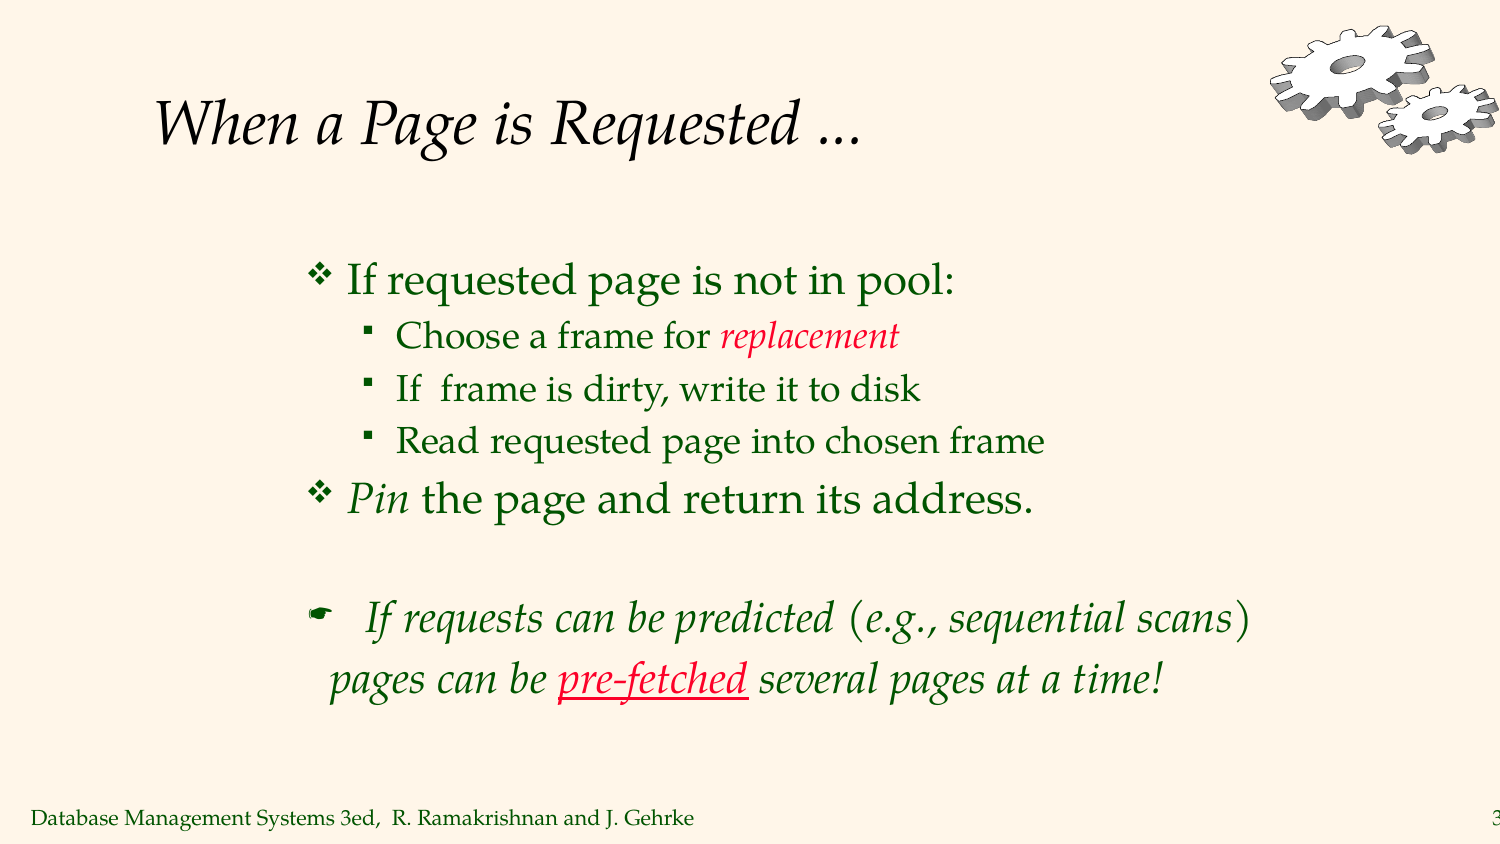

# When a Page is Requested ...
If requested page is not in pool:
Choose a frame for replacement
If  frame is dirty, write it to disk
Read requested page into chosen frame
Pin the page and return its address.

  If requests can be predicted (e.g., sequential scans)
  pages can be pre-fetched several pages at a time!